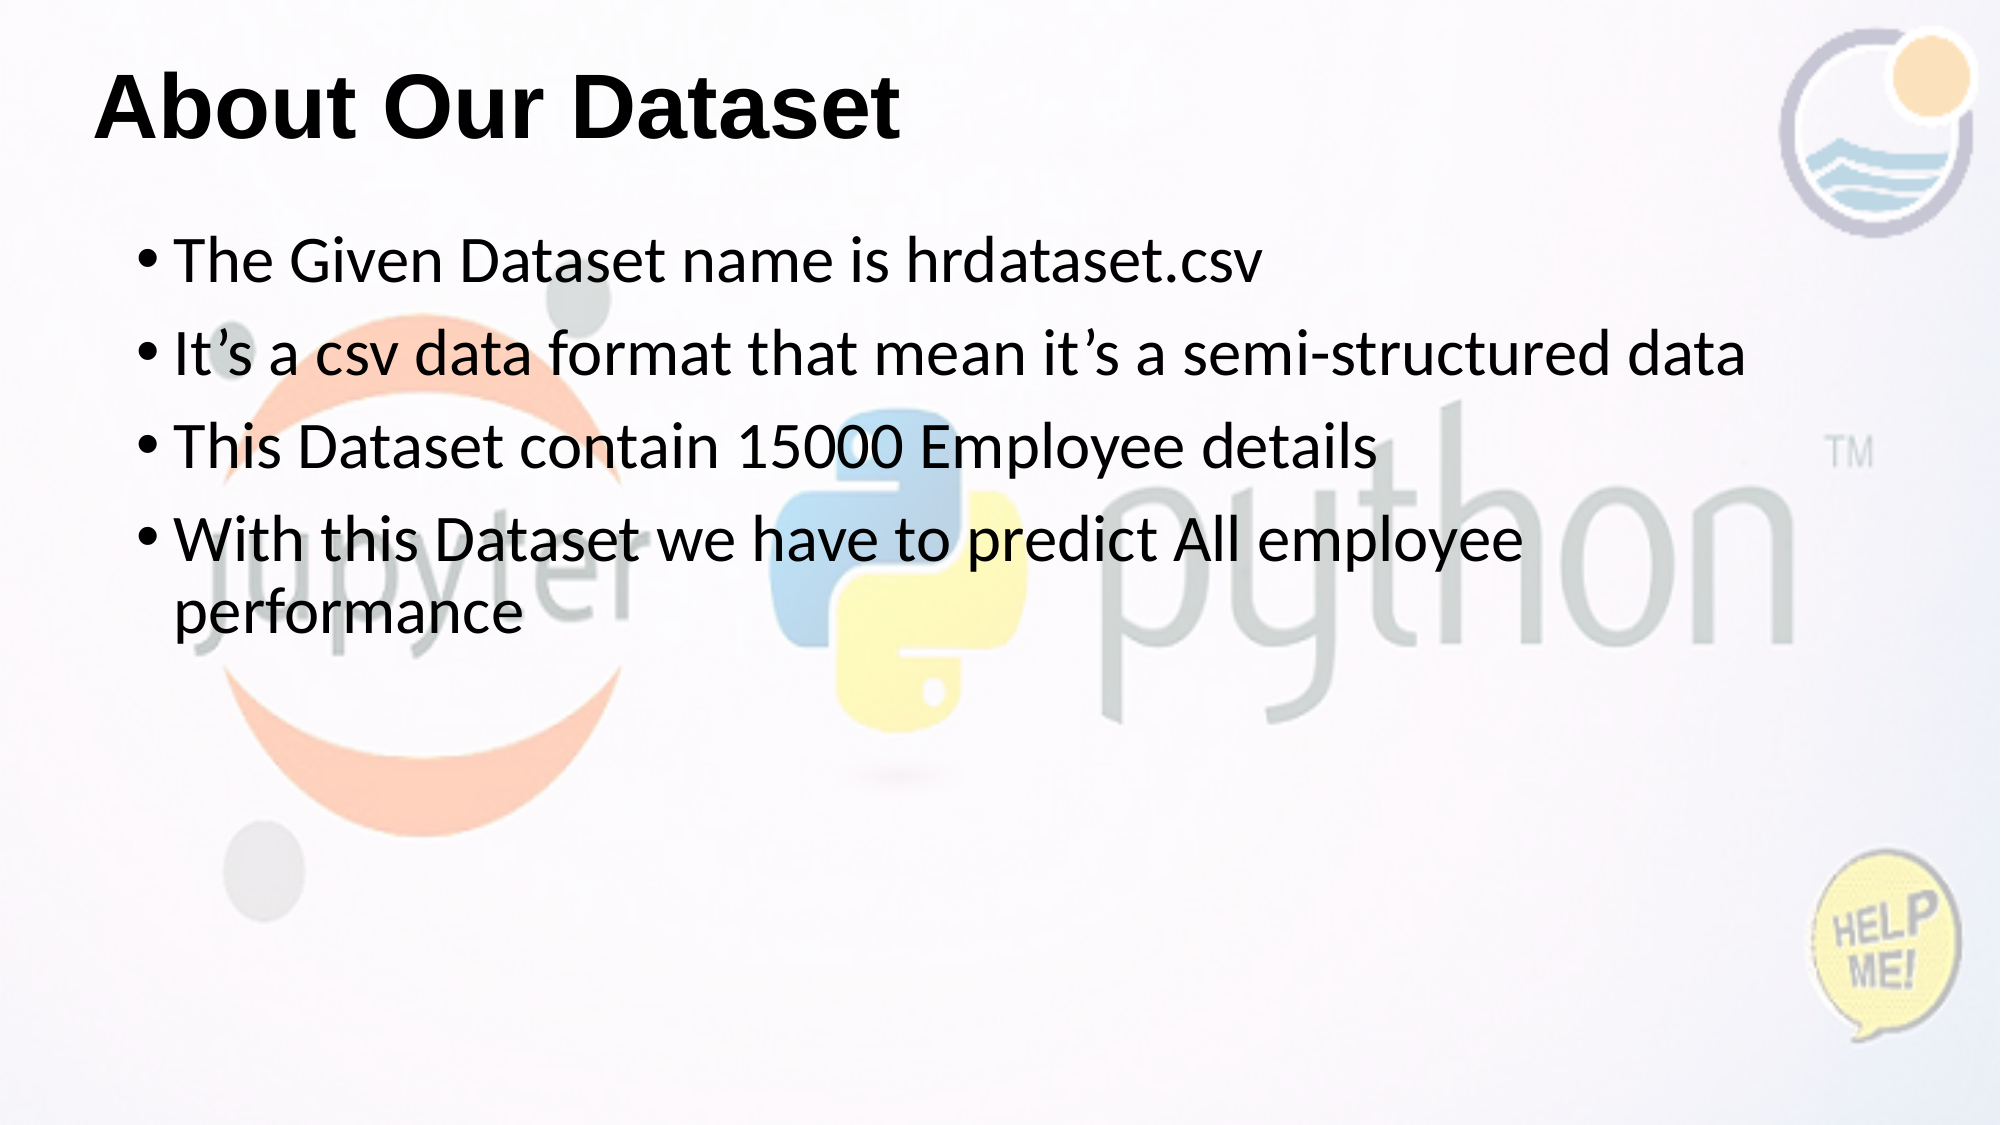

# About Our Dataset
The Given Dataset name is hrdataset.csv
It’s a csv data format that mean it’s a semi-structured data
This Dataset contain 15000 Employee details
With this Dataset we have to predict All employee performance